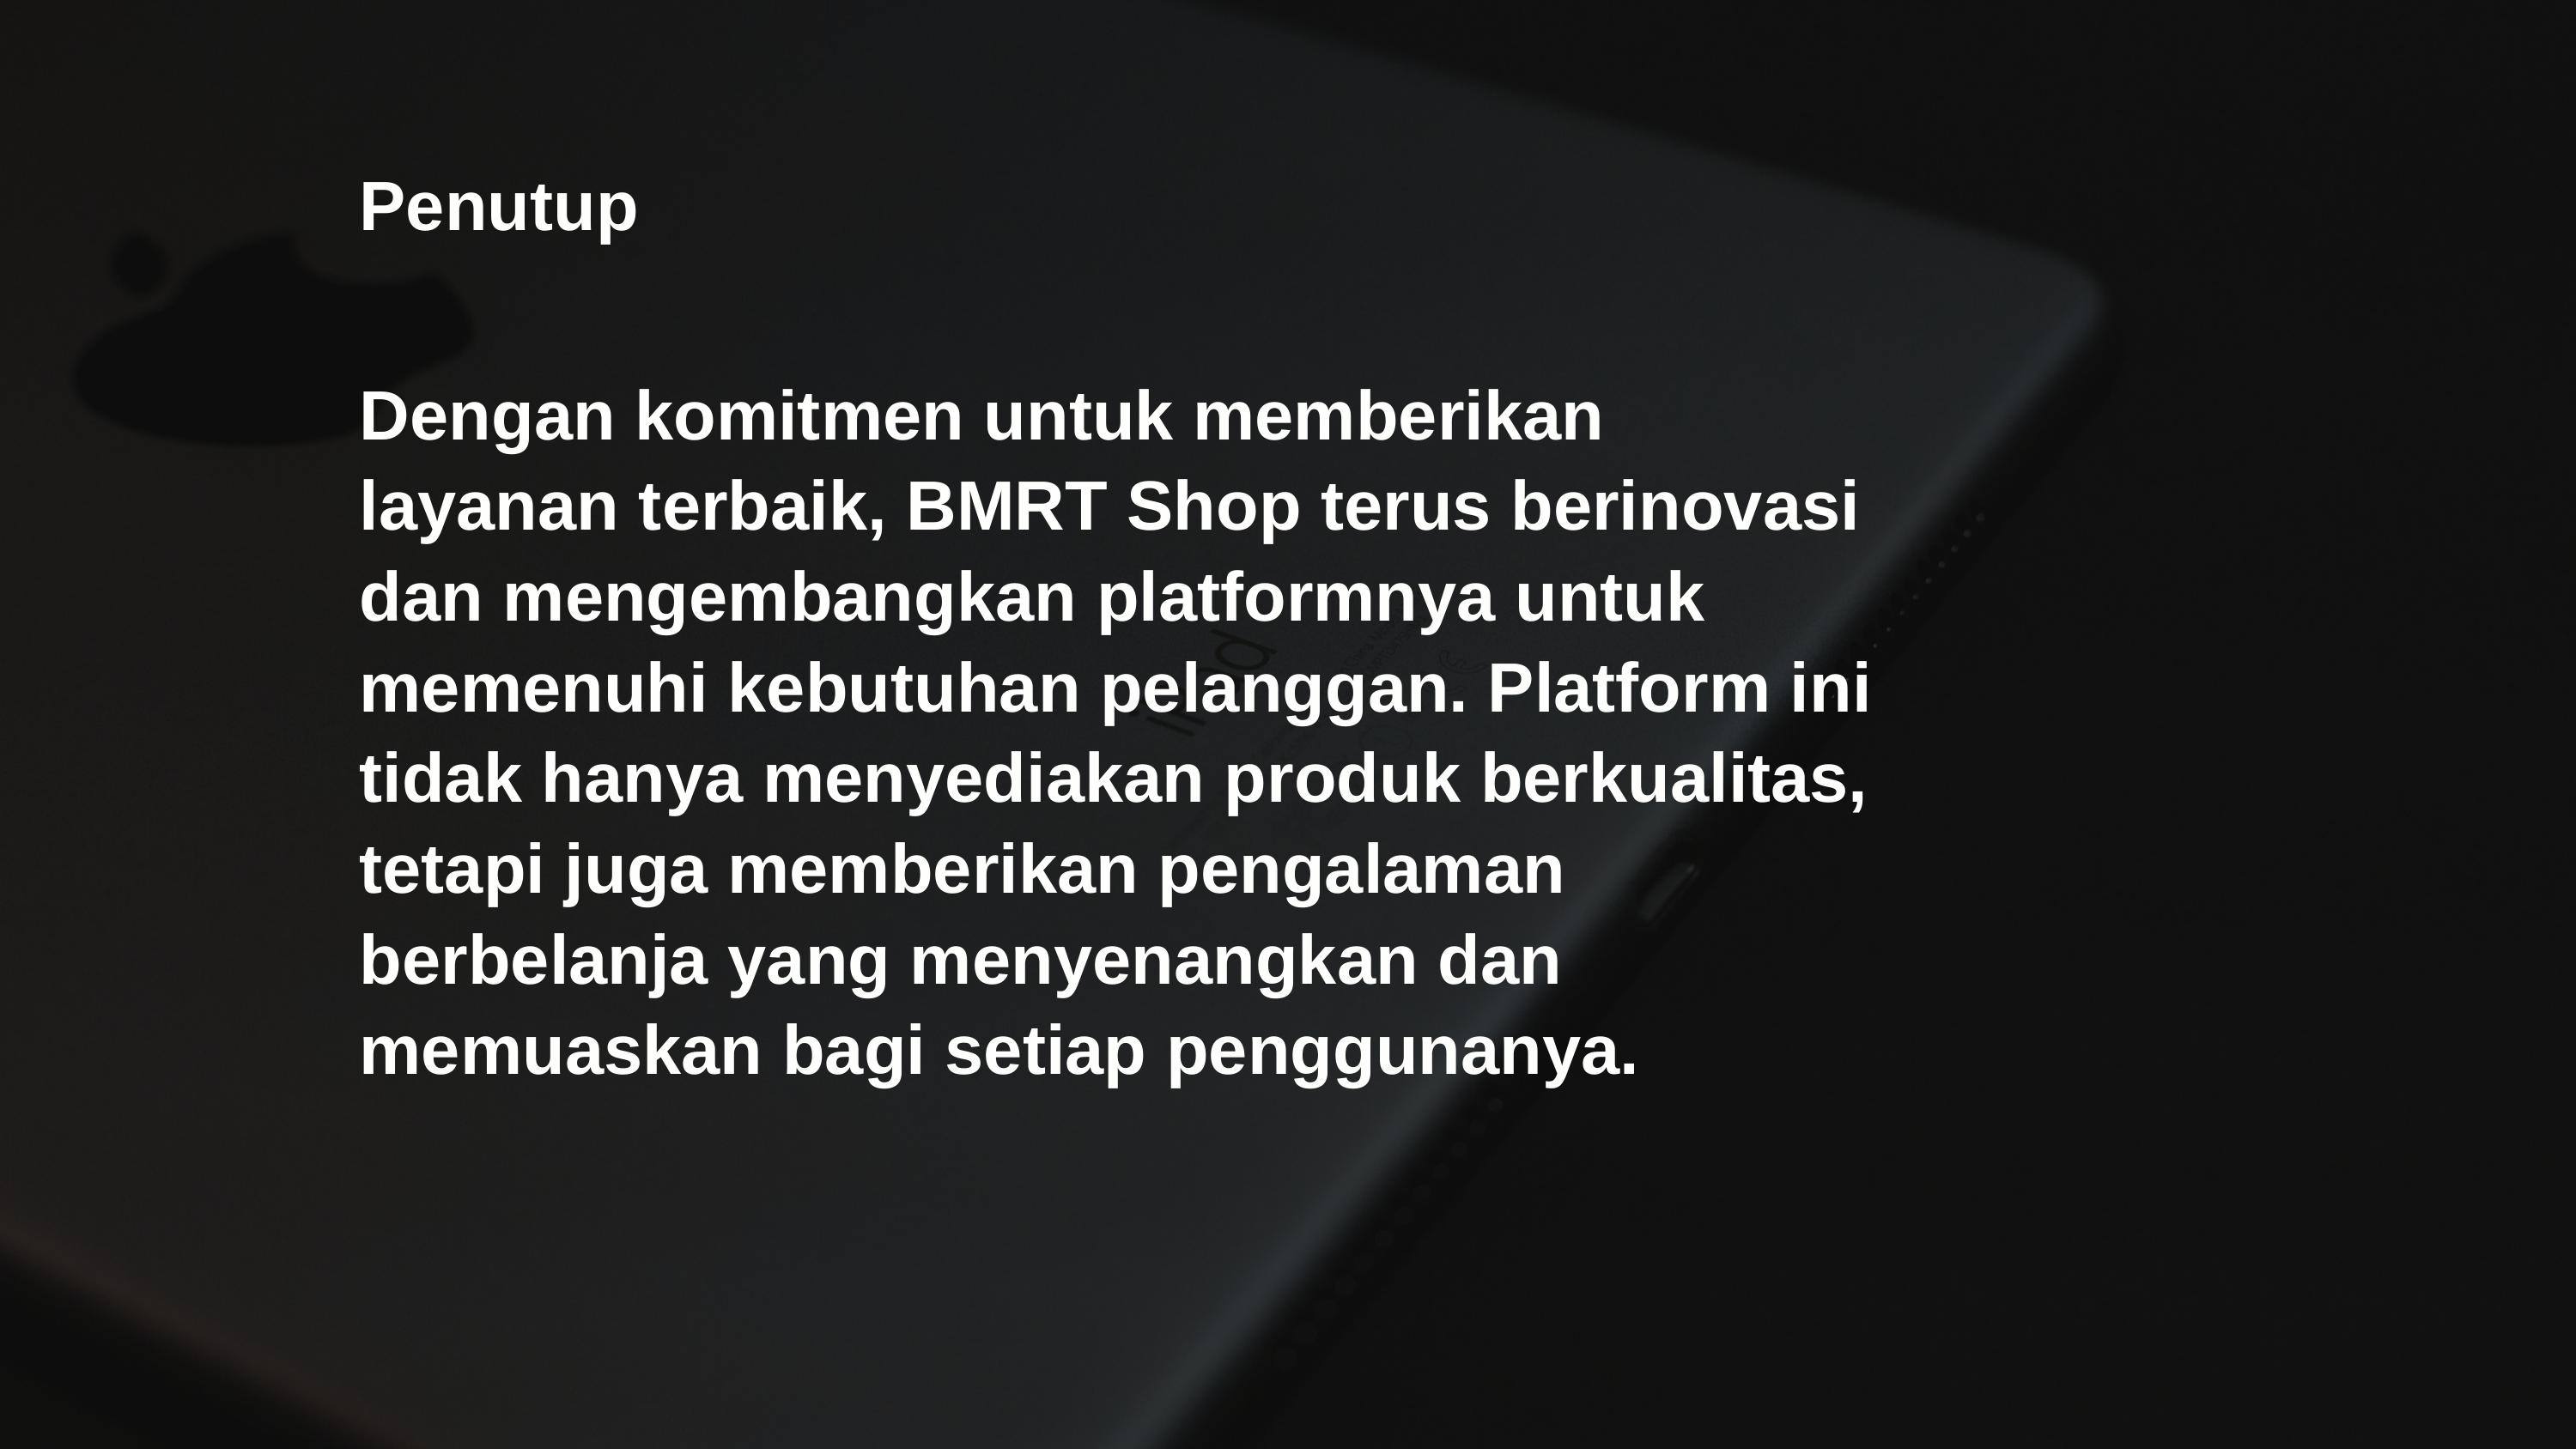

Penutup
Dengan komitmen untuk memberikan layanan terbaik, BMRT Shop terus berinovasi dan mengembangkan platformnya untuk memenuhi kebutuhan pelanggan. Platform ini tidak hanya menyediakan produk berkualitas, tetapi juga memberikan pengalaman berbelanja yang menyenangkan dan memuaskan bagi setiap penggunanya.